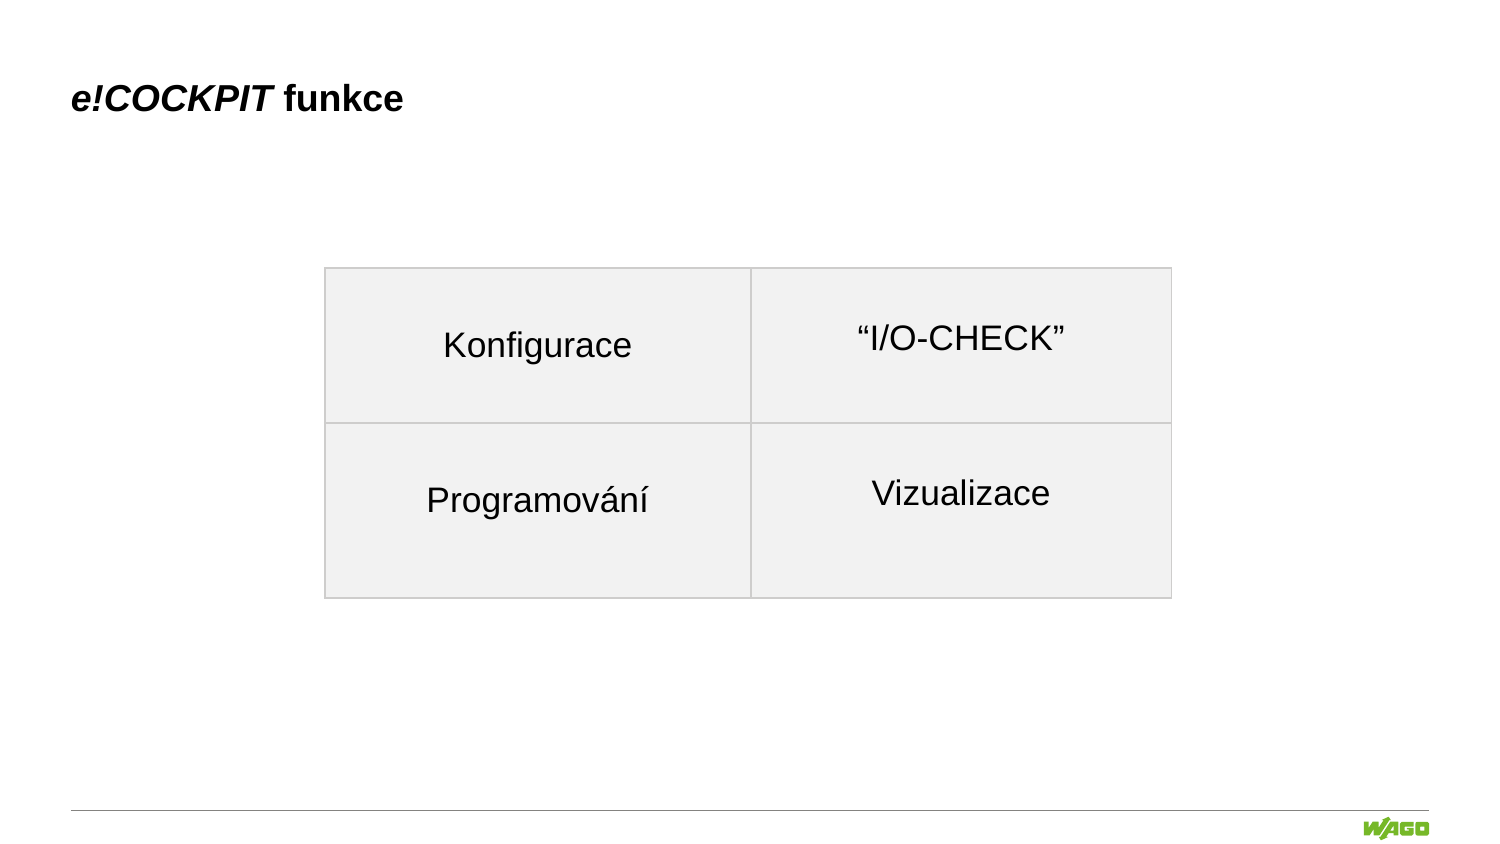

# e!COCKPIT funkce
| Konfigurace | “I/O-CHECK” |
| --- | --- |
| Programování | Vizualizace |